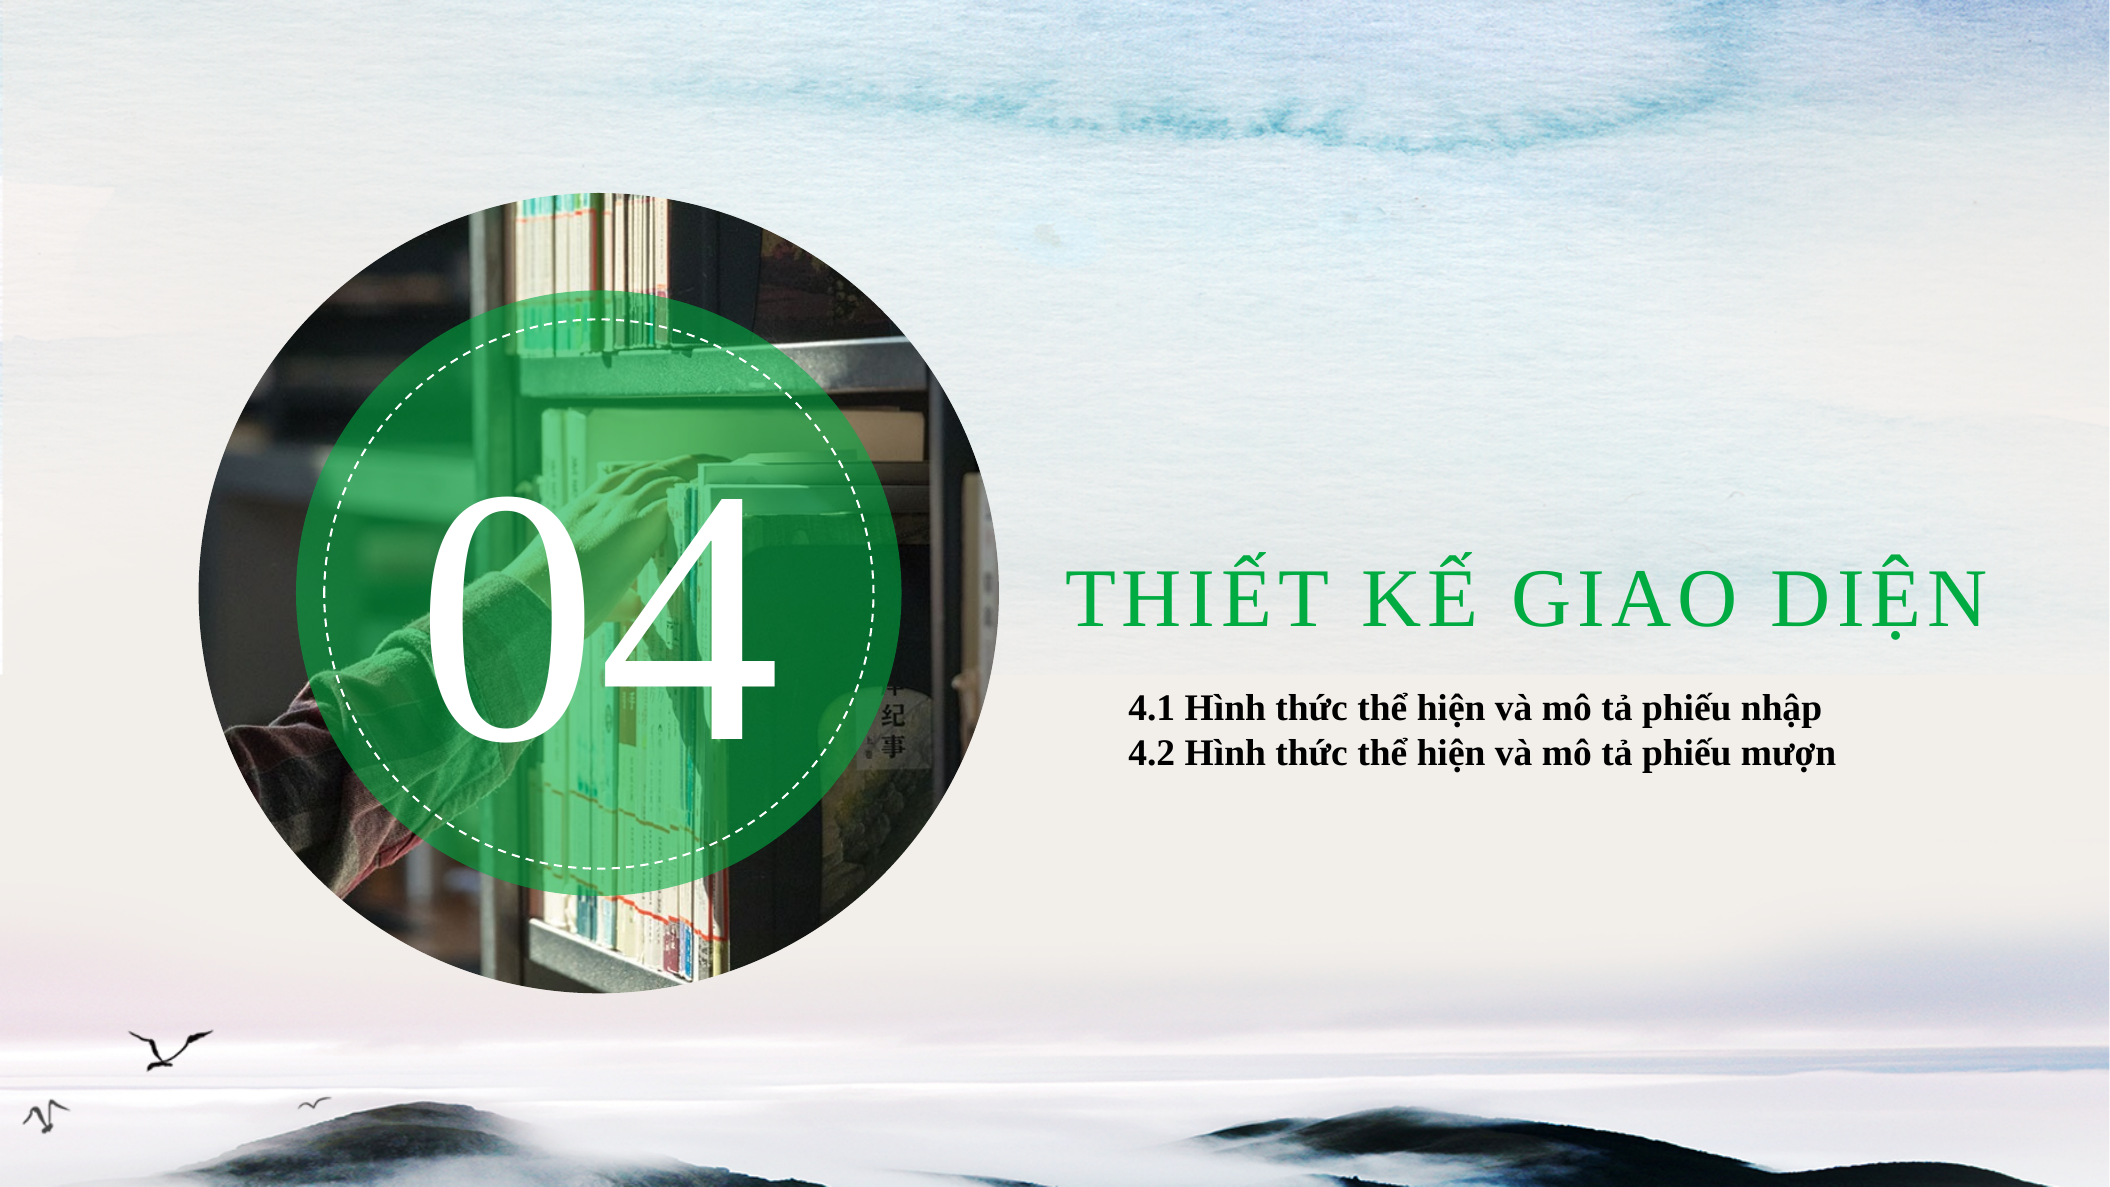

04
THIẾT KẾ GIAO DIỆN

4.1 Hình thức thể hiện và mô tả phiếu nhập
4.2 Hình thức thể hiện và mô tả phiếu mượn